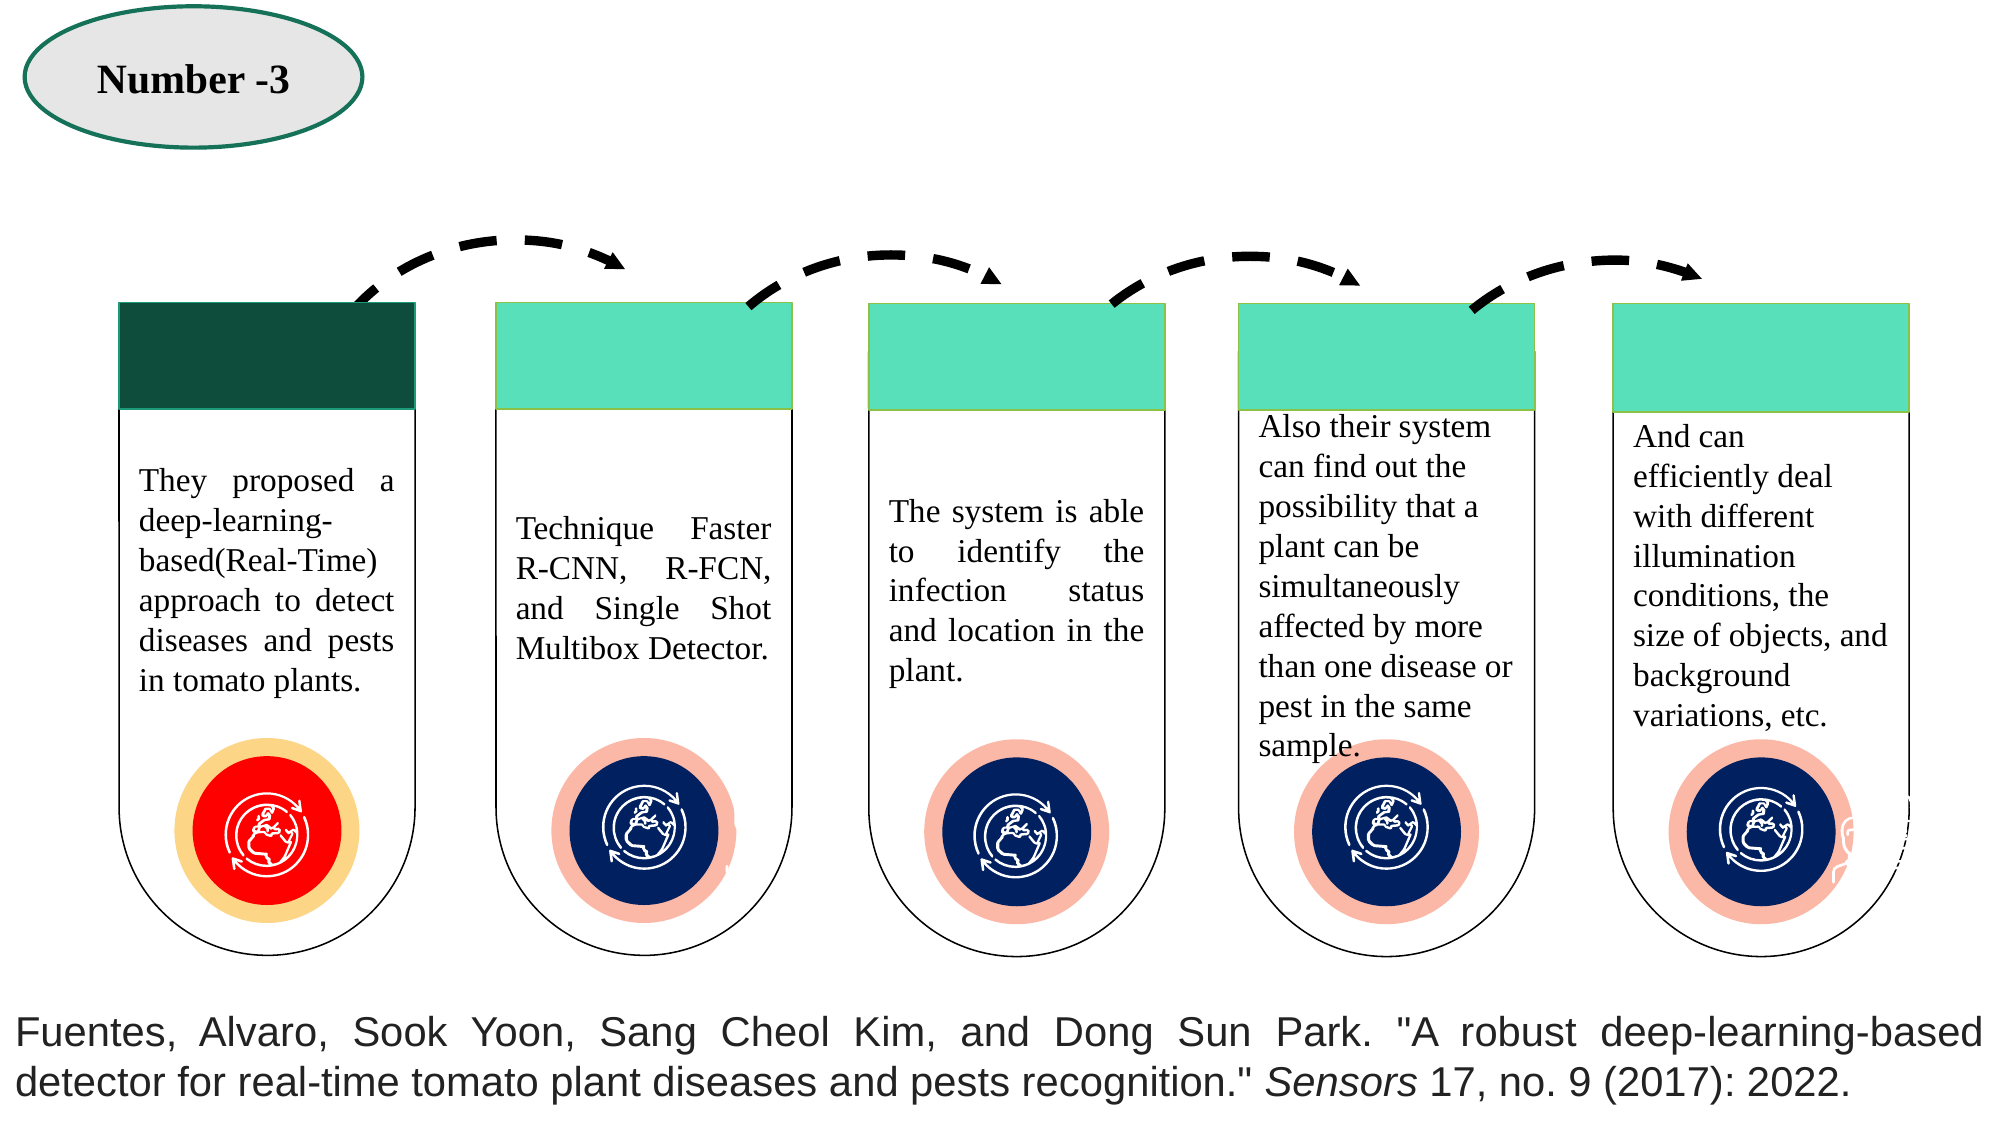

Number -3

They proposed a deep-learning-based(Real-Time) approach to detect diseases and pests in tomato plants.

Technique Faster R-CNN, R-FCN, and Single Shot Multibox Detector.

The system is able to identify the infection status and location in the plant.

Also their system can find out the possibility that a plant can be simultaneously affected by more than one disease or pest in the same sample.

And can efficiently deal with different illumination conditions, the size of objects, and background variations, etc.

Fuentes, Alvaro, Sook Yoon, Sang Cheol Kim, and Dong Sun Park. "A robust deep-learning-based detector for real-time tomato plant diseases and pests recognition." Sensors 17, no. 9 (2017): 2022.